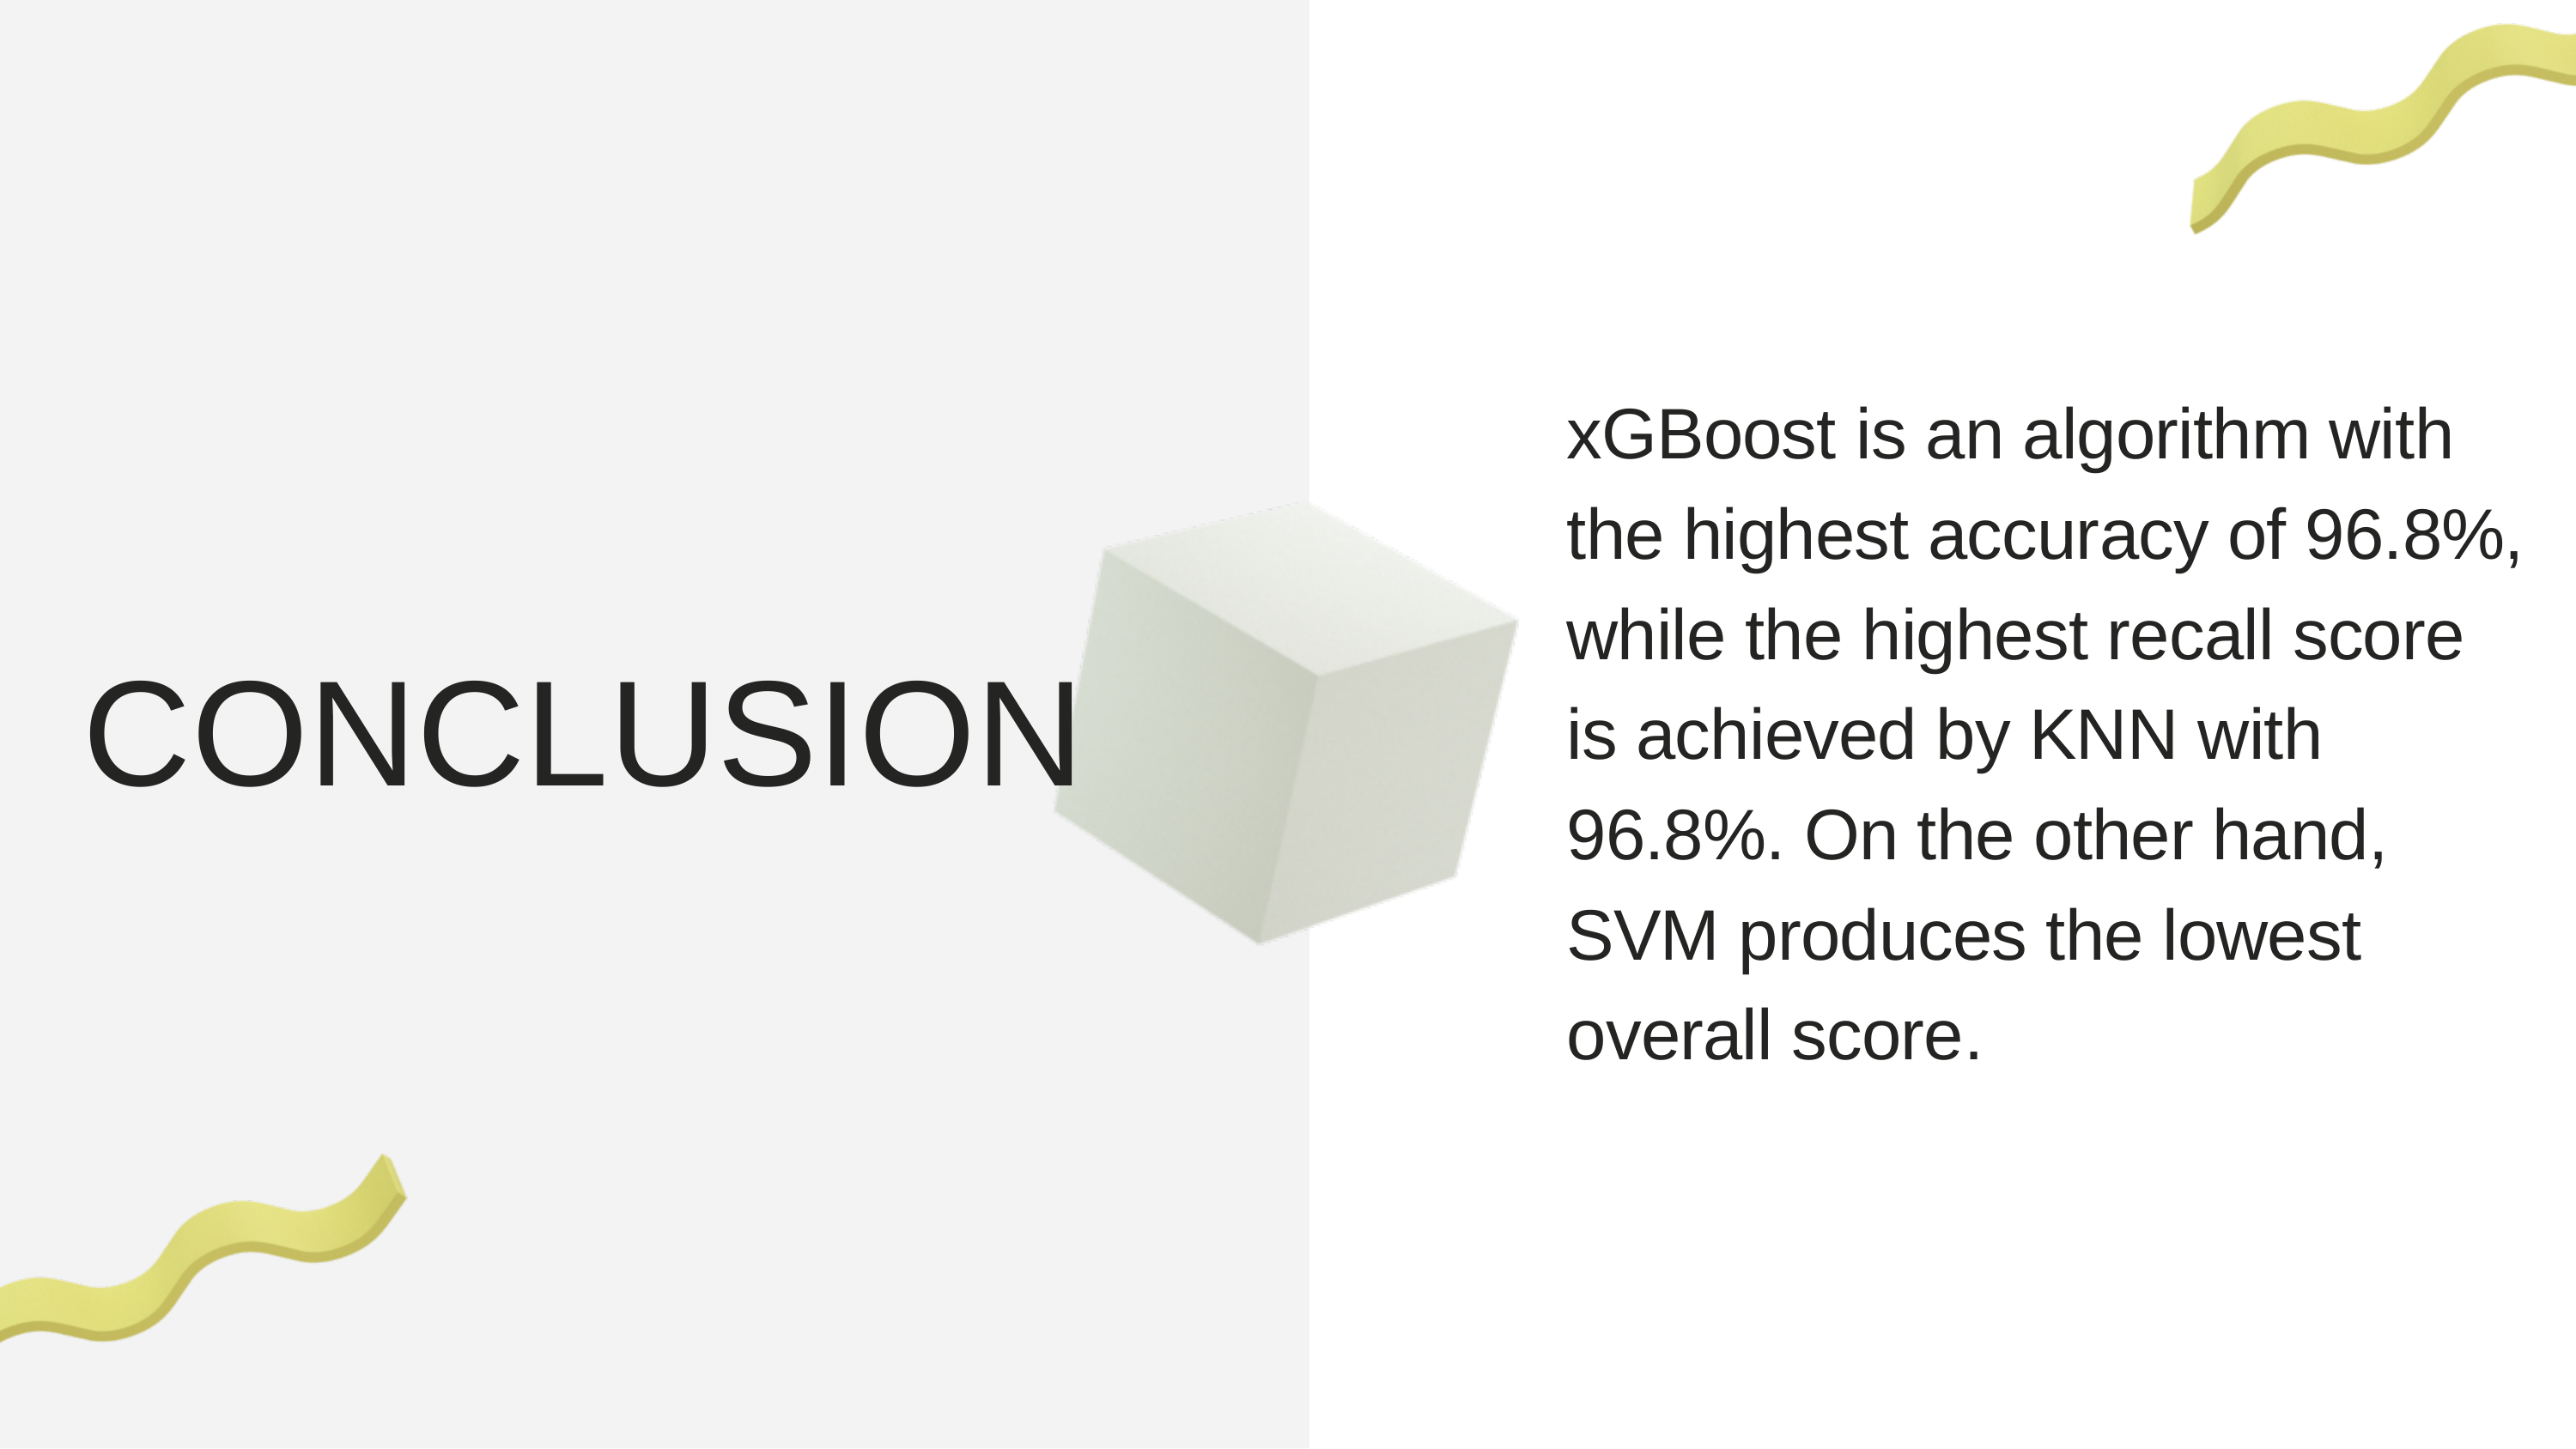

xGBoost is an algorithm with the highest accuracy of 96.8%, while the highest recall score is achieved by KNN with 96.8%. On the other hand, SVM produces the lowest overall score.

CONCLUSION